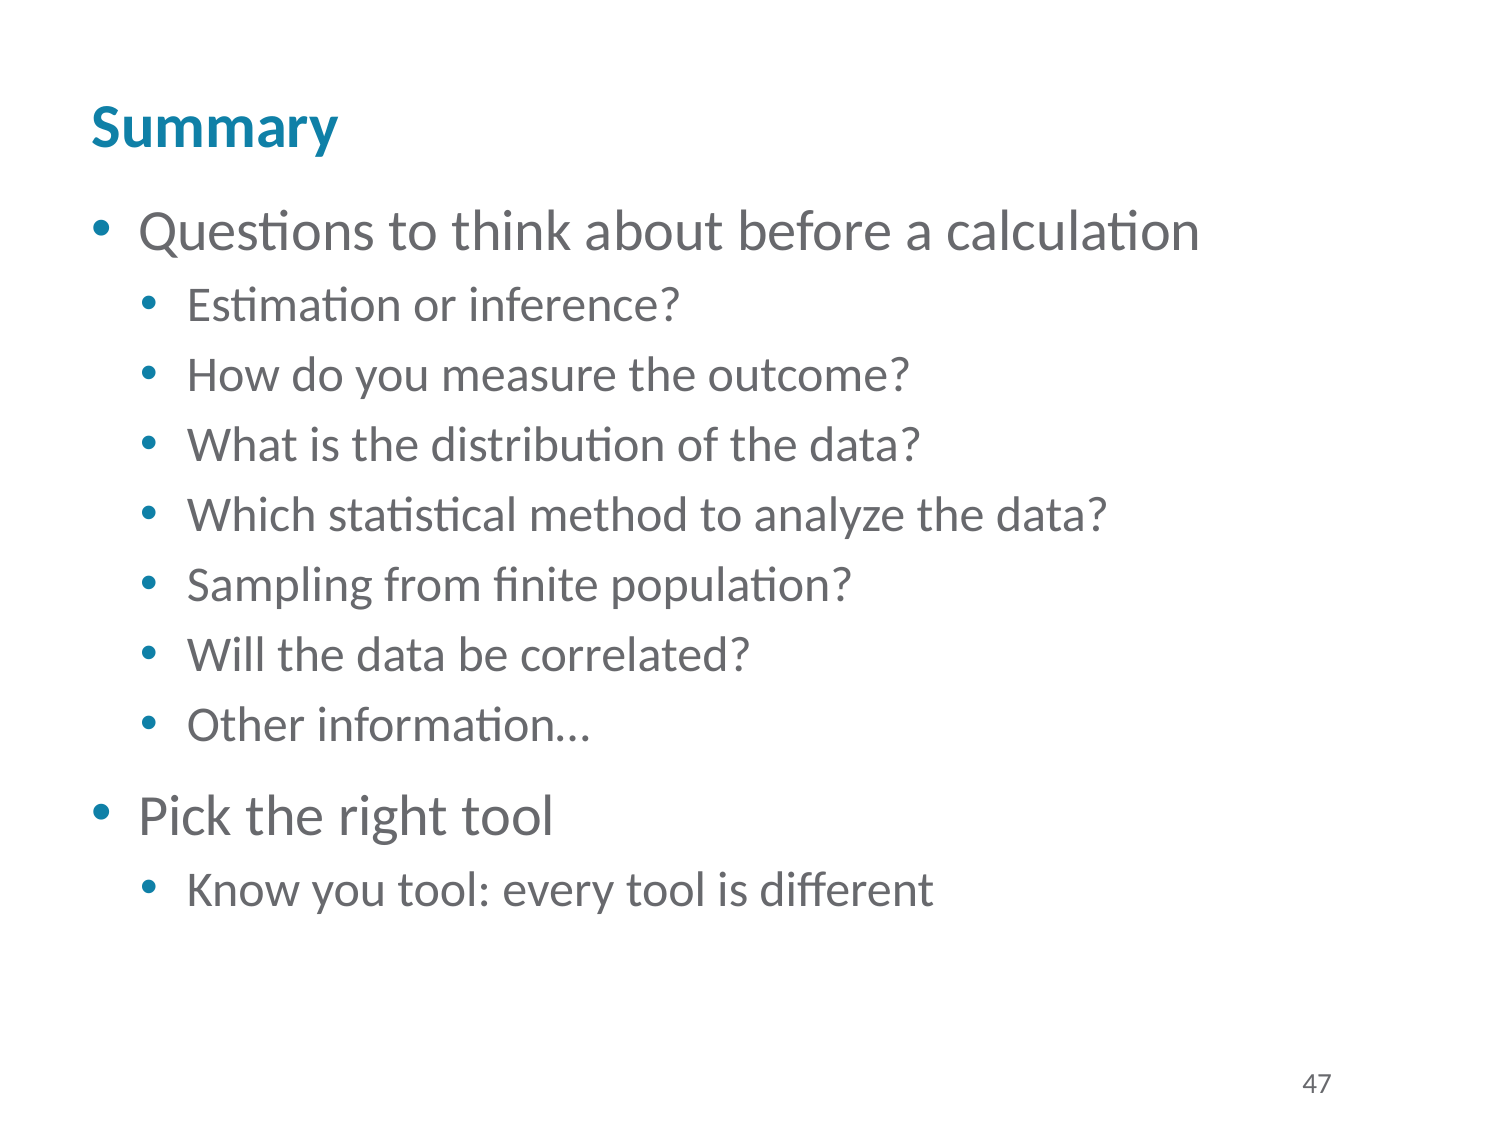

# Summary
Questions to think about before a calculation
Estimation or inference?
How do you measure the outcome?
What is the distribution of the data?
Which statistical method to analyze the data?
Sampling from finite population?
Will the data be correlated?
Other information…
Pick the right tool
Know you tool: every tool is different

47